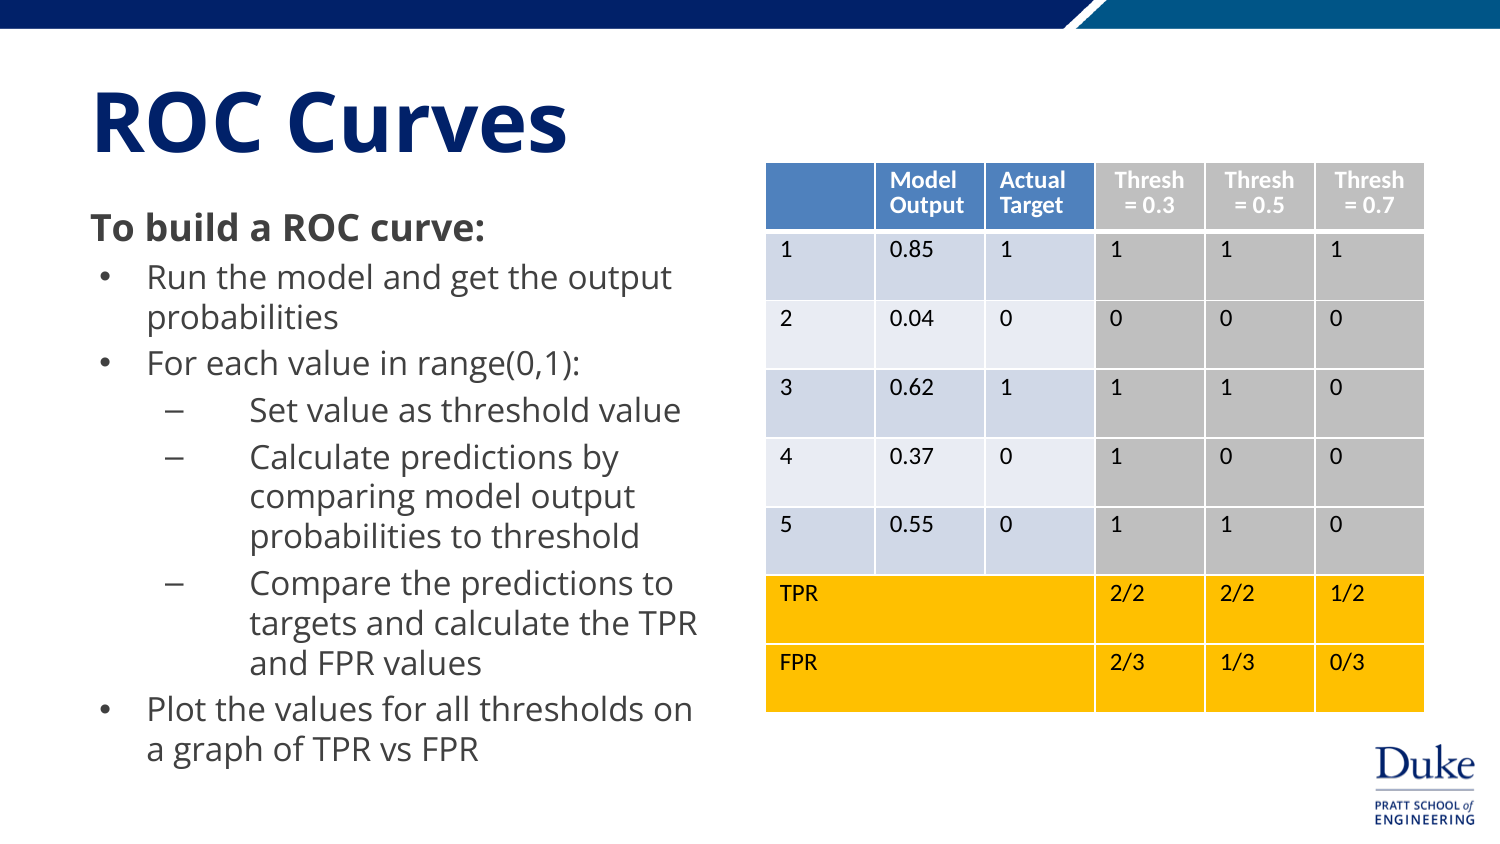

# ROC Curves
|  | Model Output | Actual Target | Thresh = 0.3 | Thresh = 0.5 | Thresh = 0.7 |
| --- | --- | --- | --- | --- | --- |
| 1 | 0.85 | 1 | 1 | 1 | 1 |
| 2 | 0.04 | 0 | 0 | 0 | 0 |
| 3 | 0.62 | 1 | 1 | 1 | 0 |
| 4 | 0.37 | 0 | 1 | 0 | 0 |
| 5 | 0.55 | 0 | 1 | 1 | 0 |
| TPR |  |  | 2/2 | 2/2 | 1/2 |
| FPR |  |  | 2/3 | 1/3 | 0/3 |
To build a ROC curve:
Run the model and get the output probabilities
For each value in range(0,1):
Set value as threshold value
Calculate predictions by comparing model output probabilities to threshold
Compare the predictions to targets and calculate the TPR and FPR values
Plot the values for all thresholds on a graph of TPR vs FPR